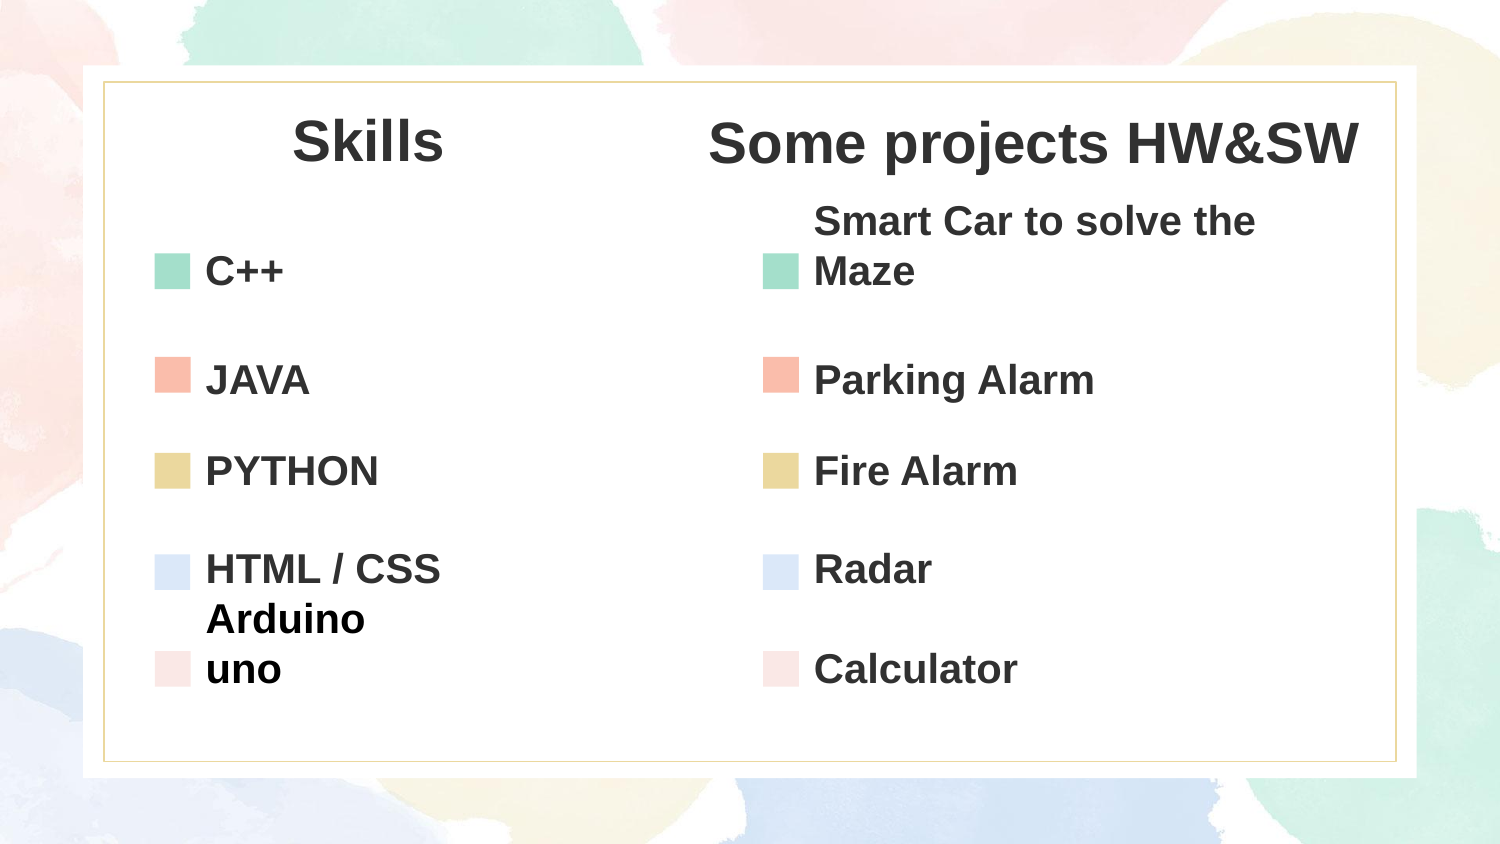

# Skills
Some projects HW&SW
C++
Smart Car to solve the Maze

JAVA
Parking Alarm

PYTHON
Fire Alarm

HTML / CSS

Radar

Arduino uno
Calculator